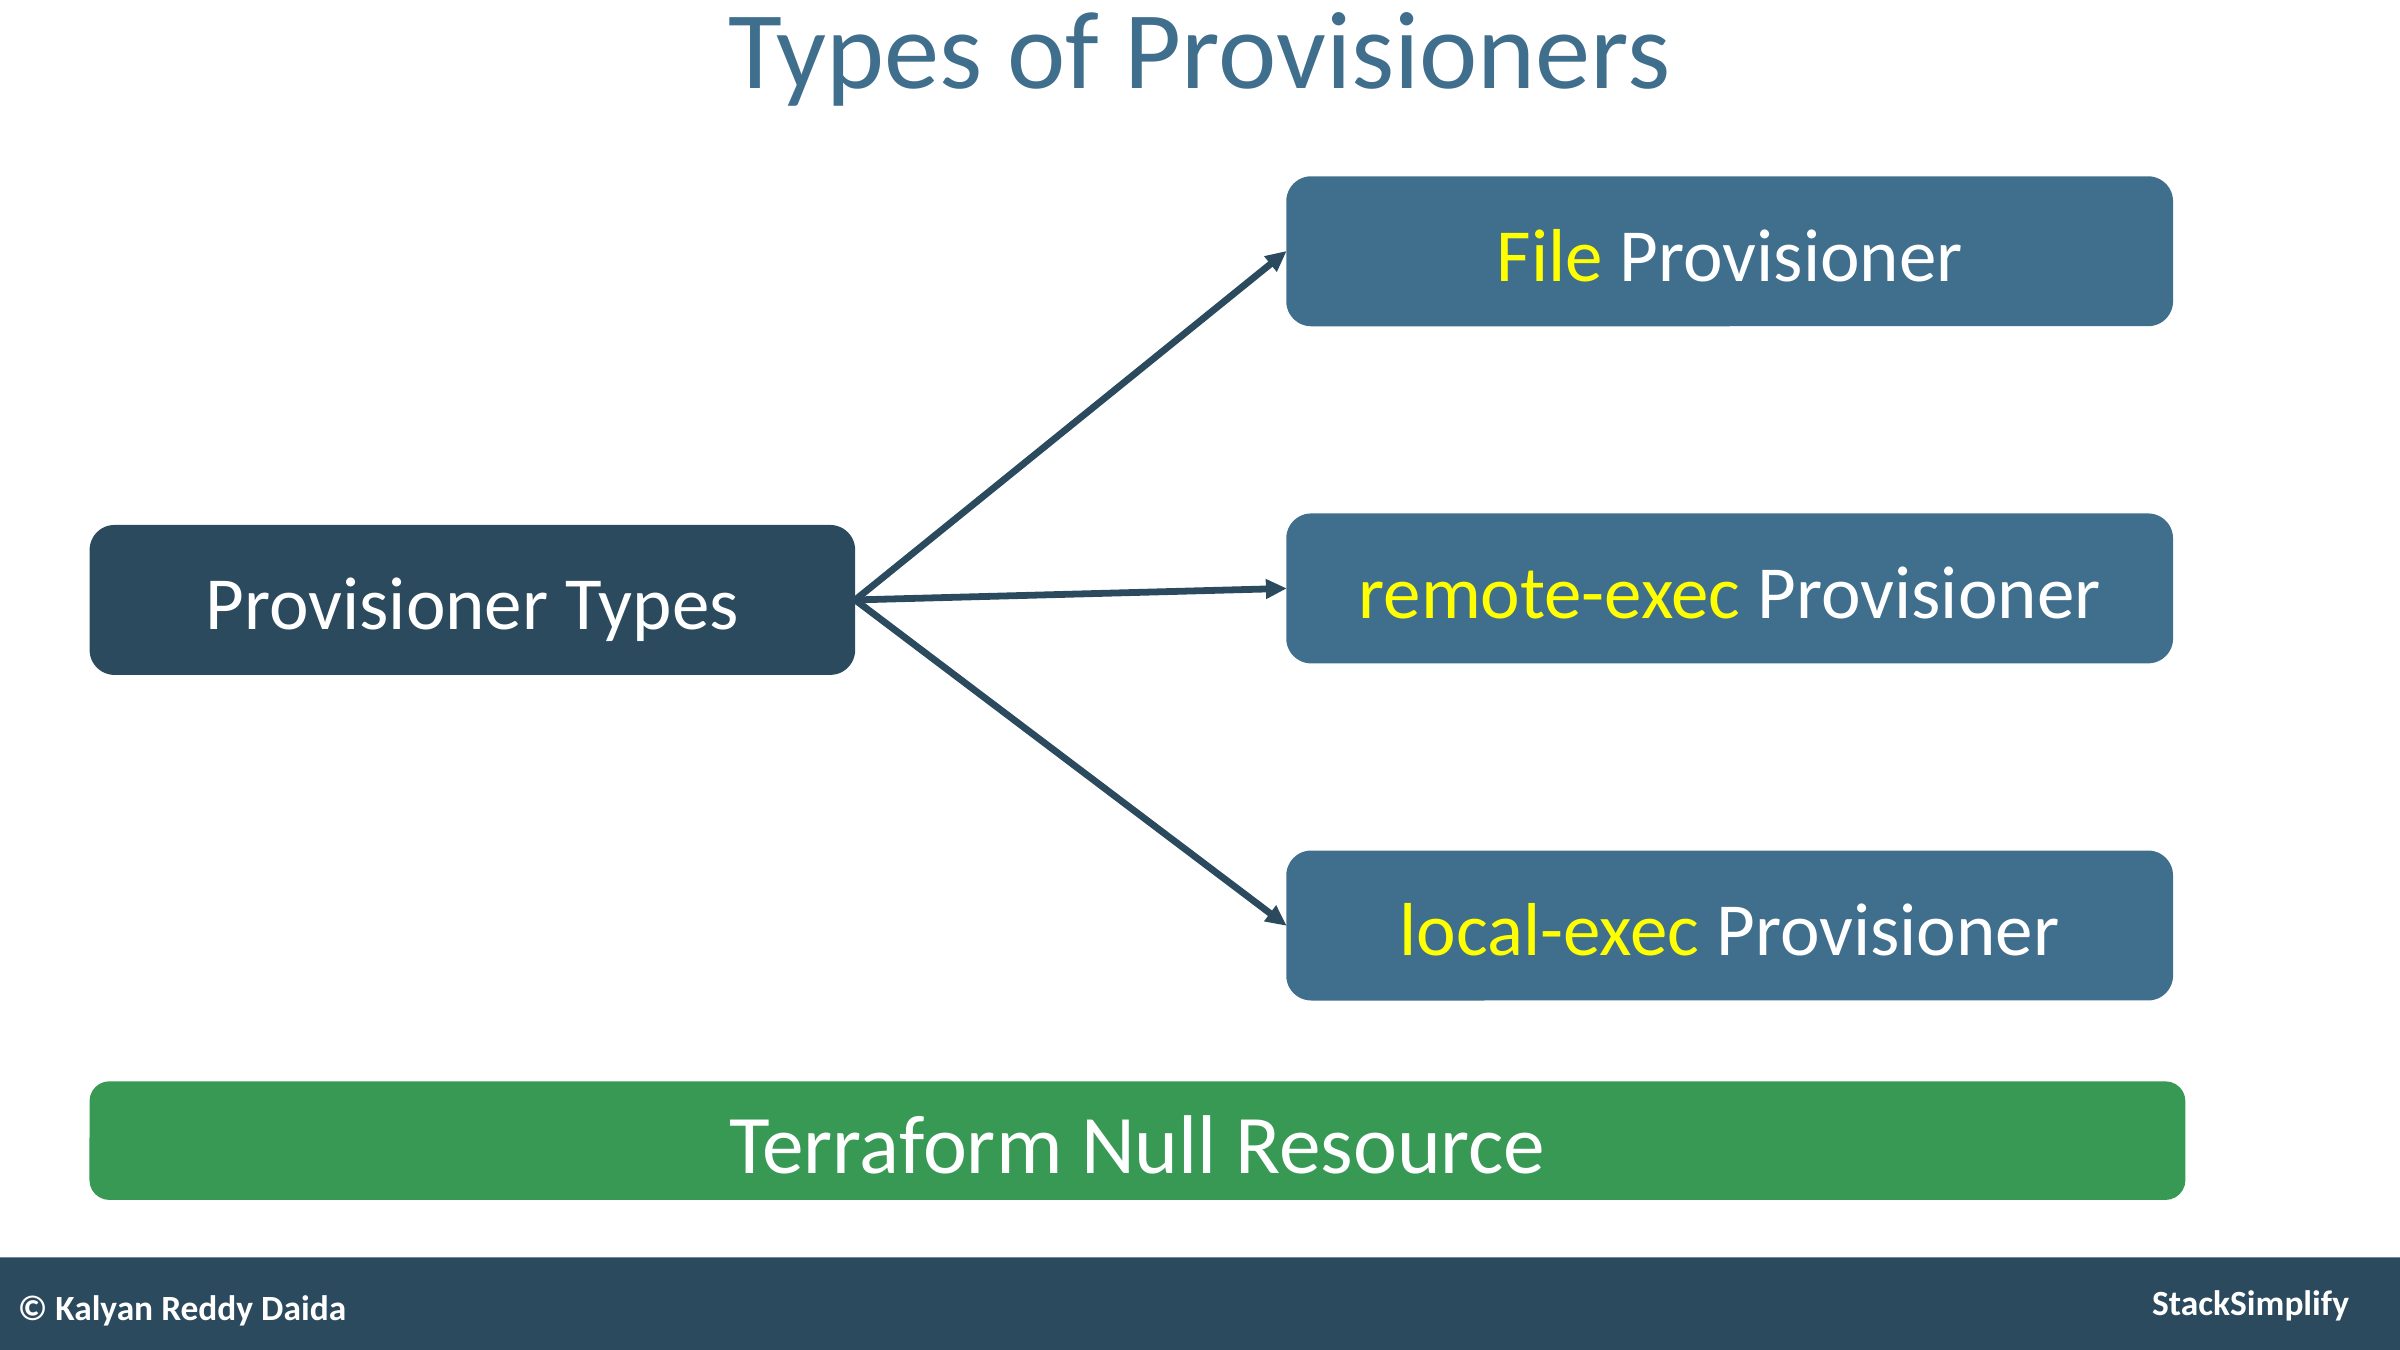

# Types of Provisioners
File Provisioner
remote-exec Provisioner
Provisioner Types
local-exec Provisioner
Terraform Null Resource
© Kalyan Reddy Daida